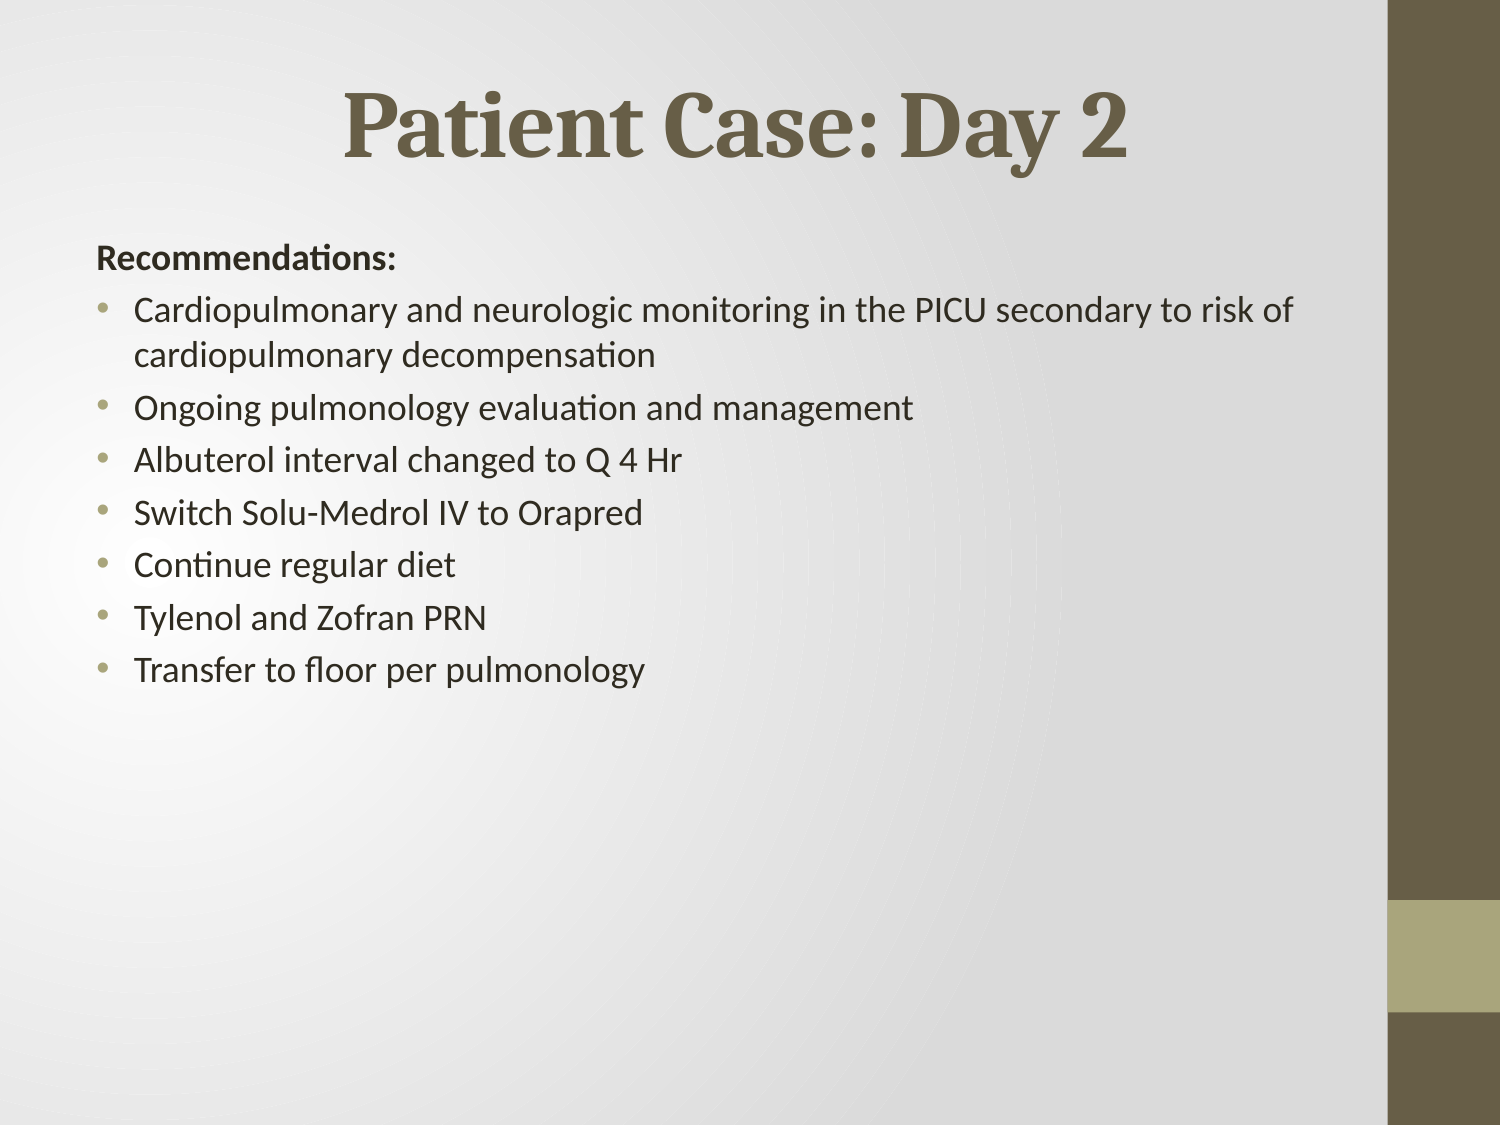

# Patient Case: Day 2
Recommendations:
Cardiopulmonary and neurologic monitoring in the PICU secondary to risk of cardiopulmonary decompensation
Ongoing pulmonology evaluation and management
Albuterol interval changed to Q 4 Hr
Switch Solu-Medrol IV to Orapred
Continue regular diet
Tylenol and Zofran PRN
Transfer to floor per pulmonology